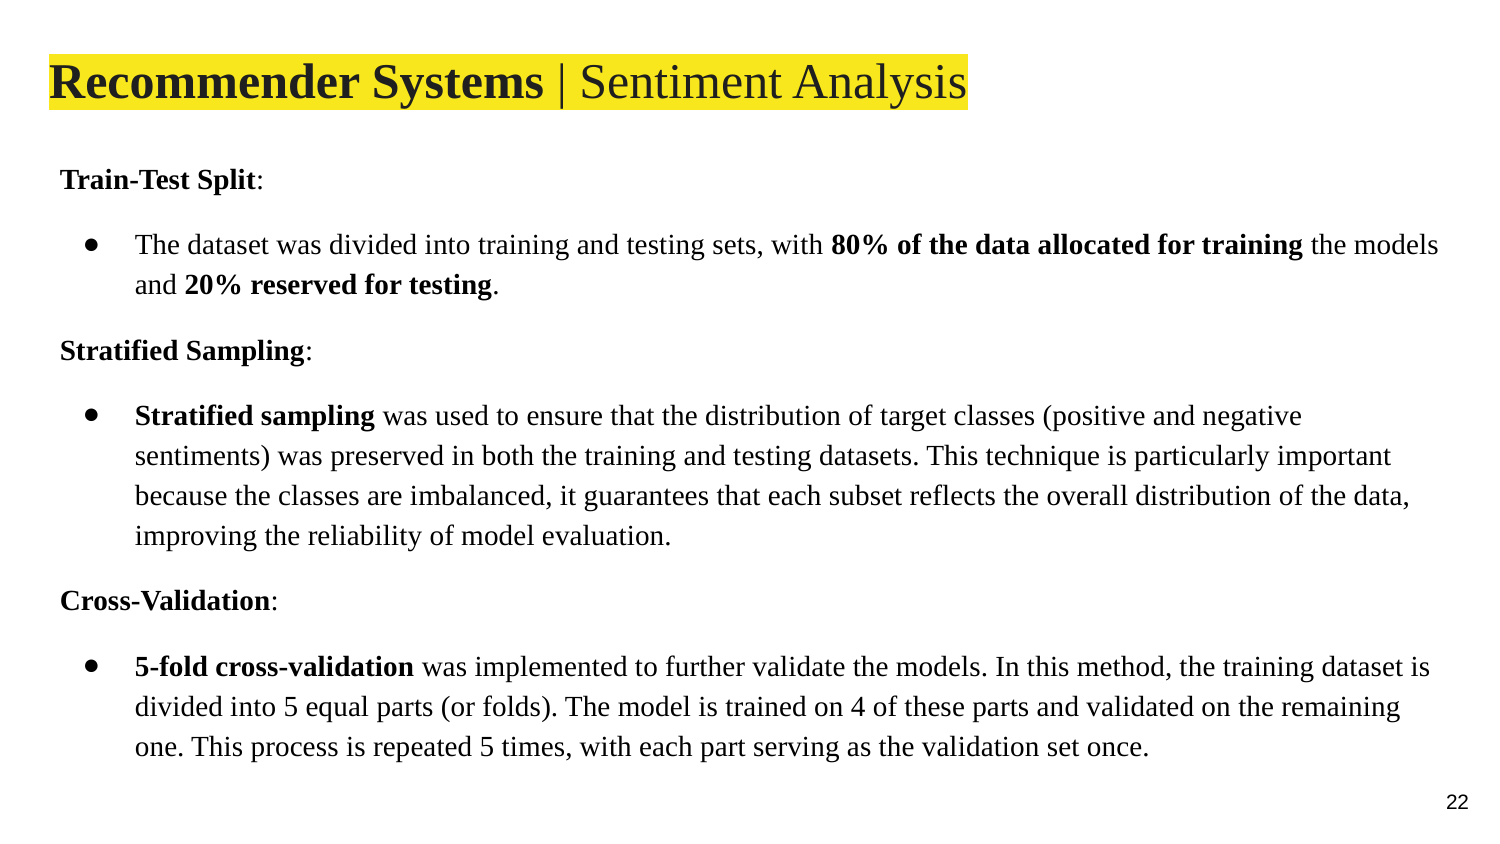

# Recommender Systems | Sentiment Analysis
Train-Test Split:
The dataset was divided into training and testing sets, with 80% of the data allocated for training the models and 20% reserved for testing.
Stratified Sampling:
Stratified sampling was used to ensure that the distribution of target classes (positive and negative sentiments) was preserved in both the training and testing datasets. This technique is particularly important because the classes are imbalanced, it guarantees that each subset reflects the overall distribution of the data, improving the reliability of model evaluation.
Cross-Validation:
5-fold cross-validation was implemented to further validate the models. In this method, the training dataset is divided into 5 equal parts (or folds). The model is trained on 4 of these parts and validated on the remaining one. This process is repeated 5 times, with each part serving as the validation set once.
22